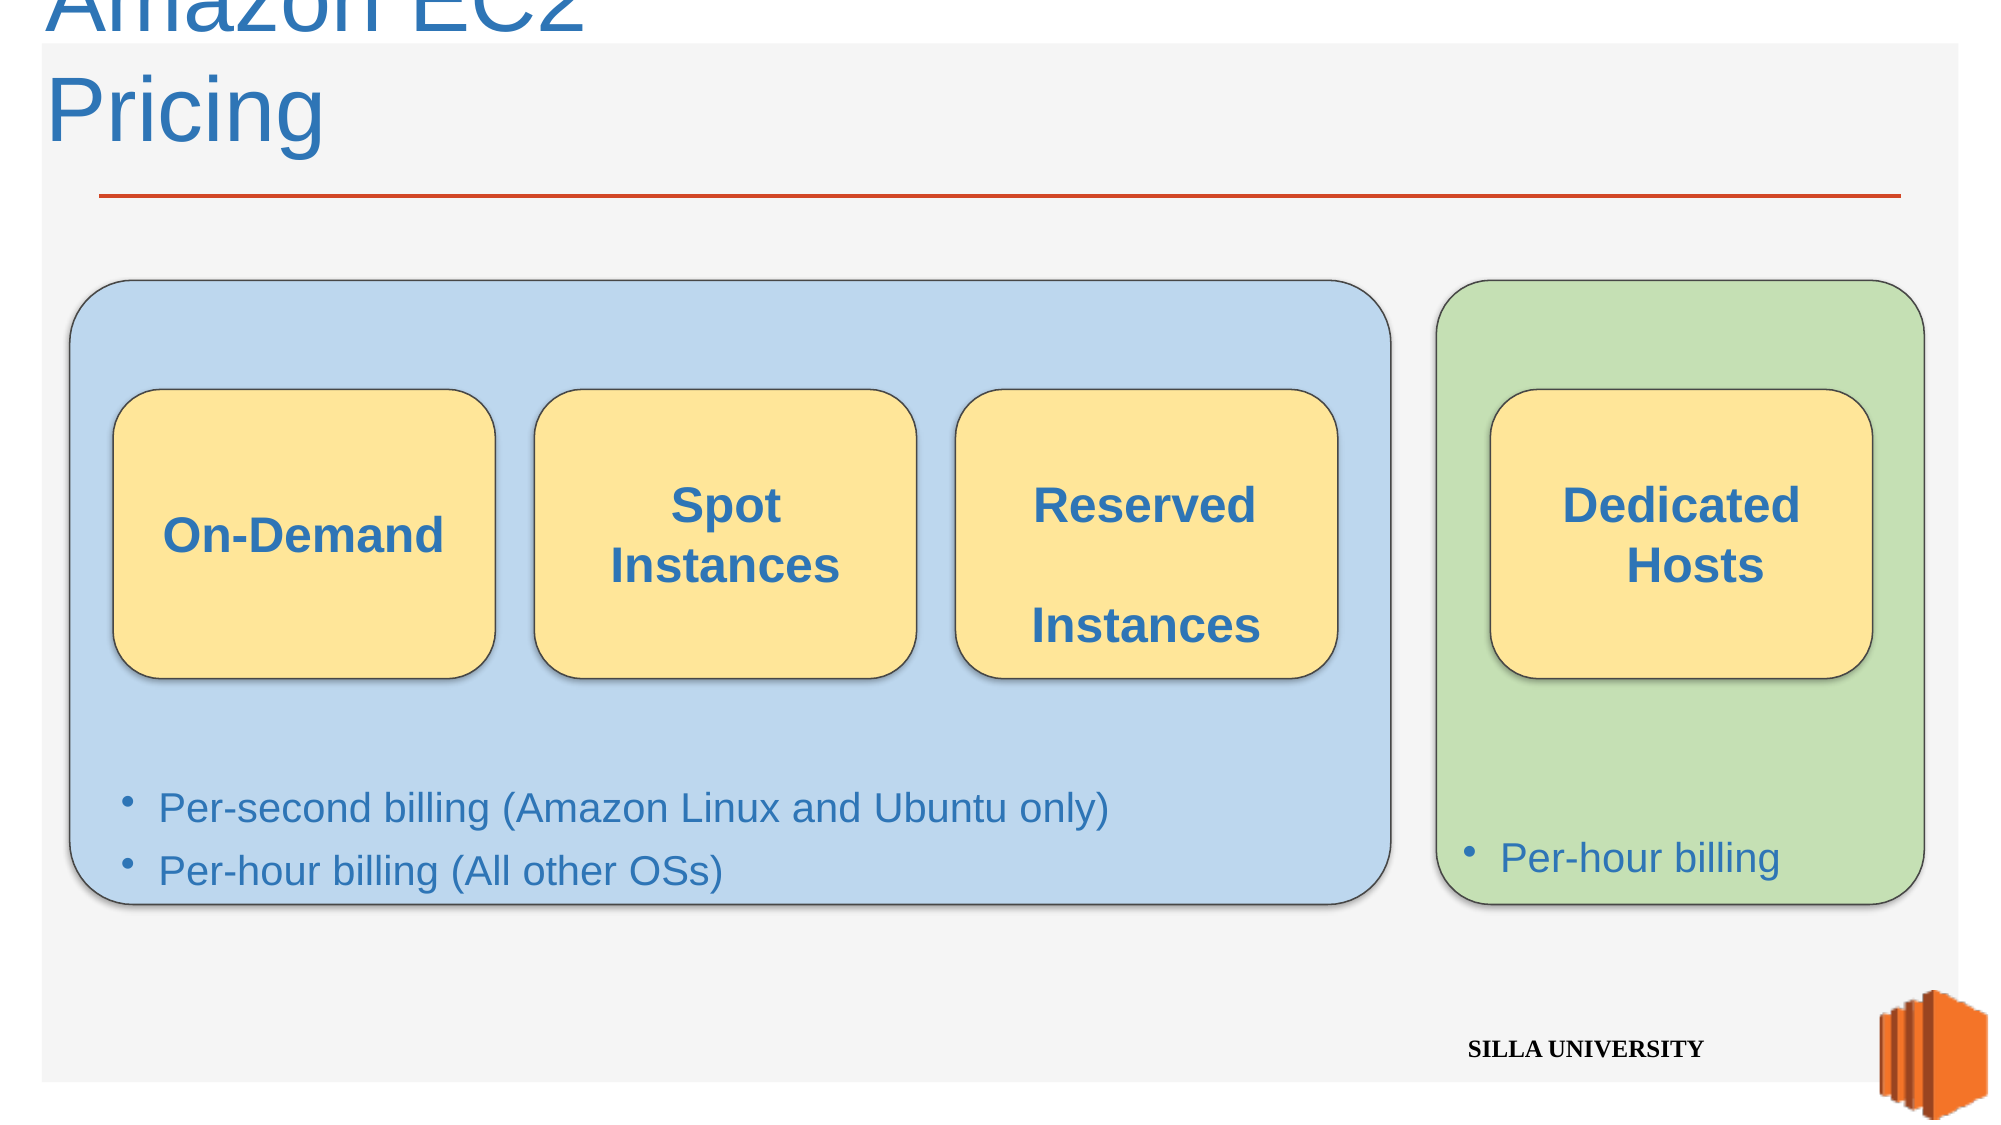

# Amazon	EC2	Pricing

Spot  Instances
Reserved  Instances
Dedicated  Hosts
On-Demand
Per-second billing (Amazon Linux and Ubuntu only)
Per-hour billing (All other OSs)
Per-hour billing